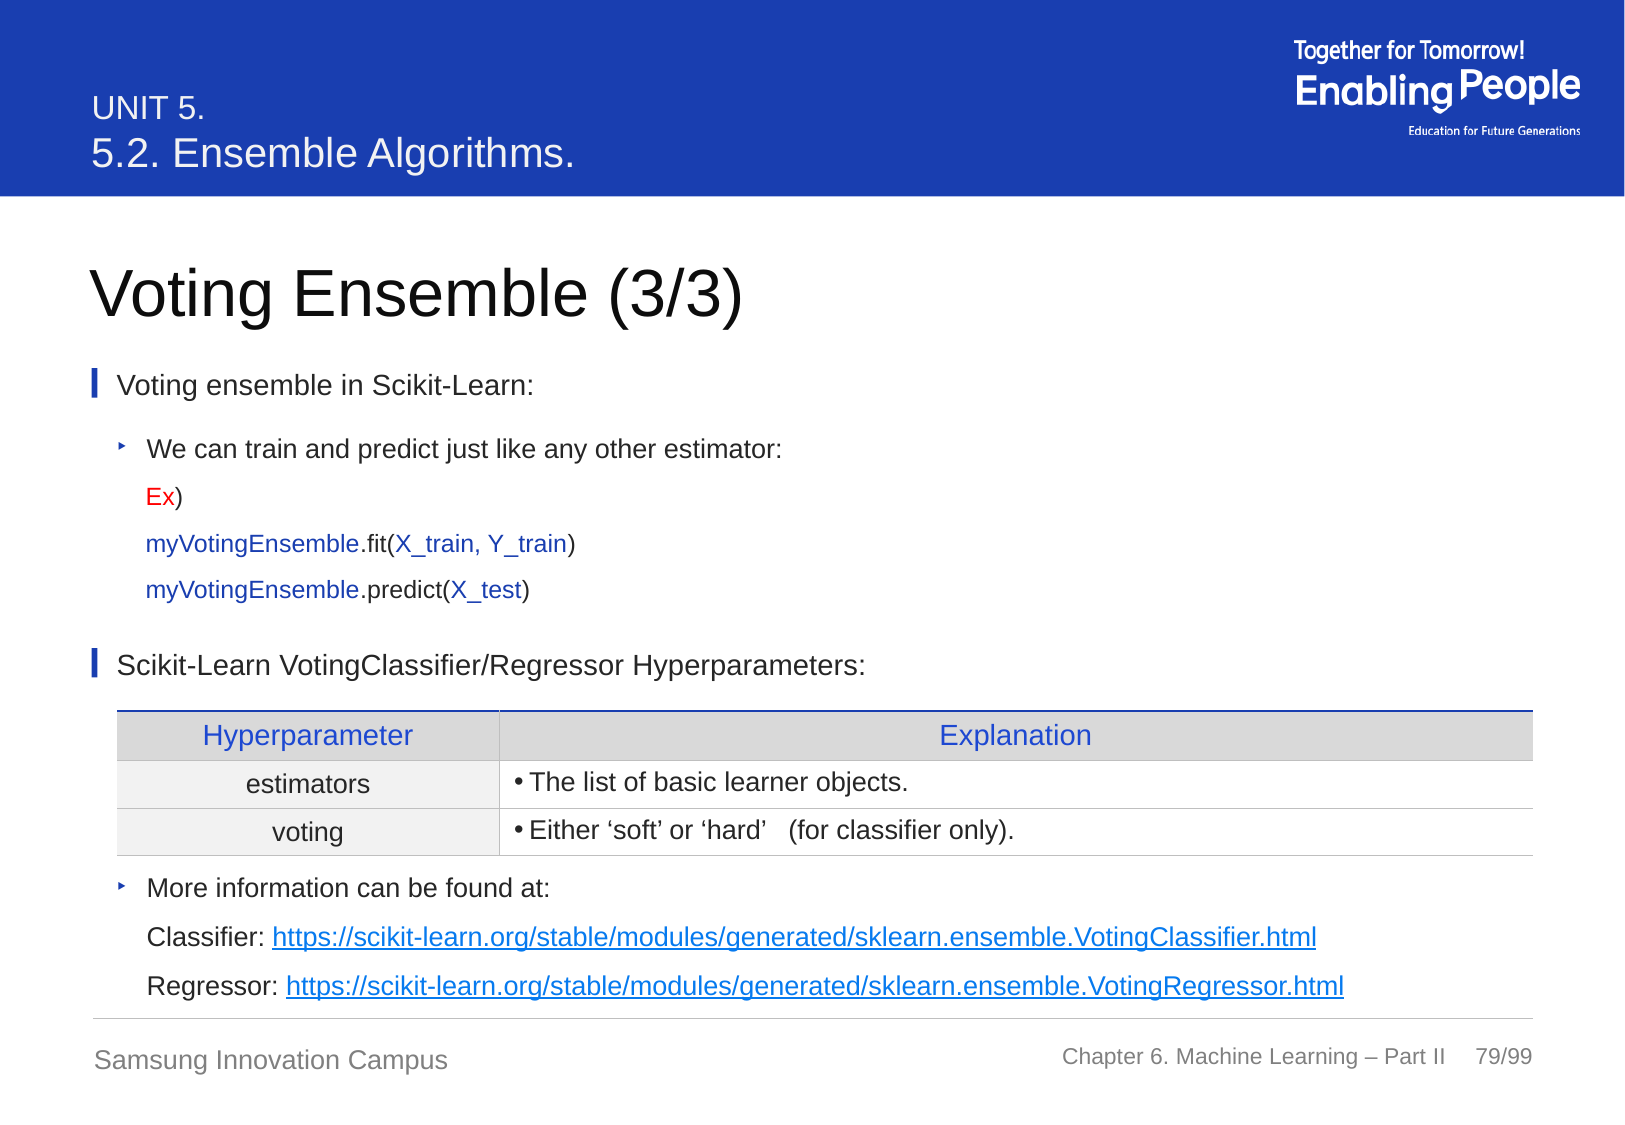

UNIT 5.
5.2. Ensemble Algorithms.
Voting Ensemble (3/3)
Voting ensemble in Scikit-Learn:

We can train and predict just like any other estimator:
Ex)
myVotingEnsemble.fit(X_train, Y_train)
myVotingEnsemble.predict(X_test)
Scikit-Learn VotingClassifier/Regressor Hyperparameters:

| Hyperparameter | Explanation |
| --- | --- |
| estimators | The list of basic learner objects. |
| voting | Either ‘soft’ or ‘hard’ (for classifier only). |
More information can be found at:
Classifier: https://scikit-learn.org/stable/modules/generated/sklearn.ensemble.VotingClassifier.html
Regressor: https://scikit-learn.org/stable/modules/generated/sklearn.ensemble.VotingRegressor.html